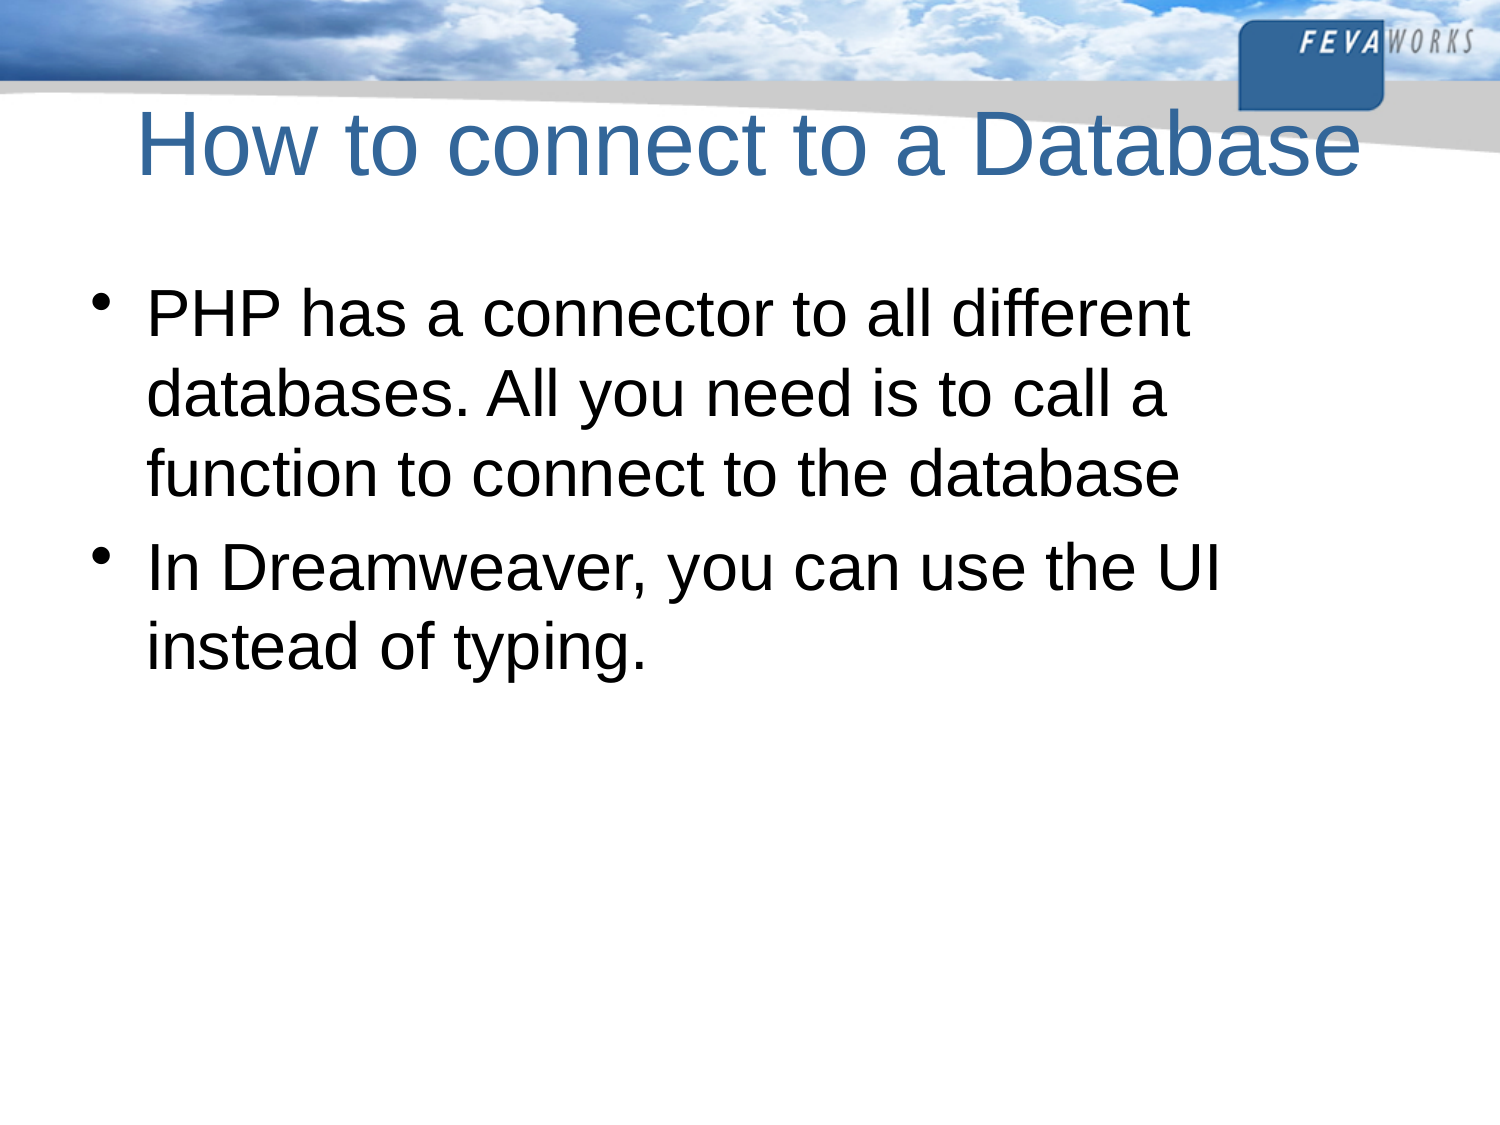

# How to connect to a Database
PHP has a connector to all different databases. All you need is to call a function to connect to the database
In Dreamweaver, you can use the UI instead of typing.